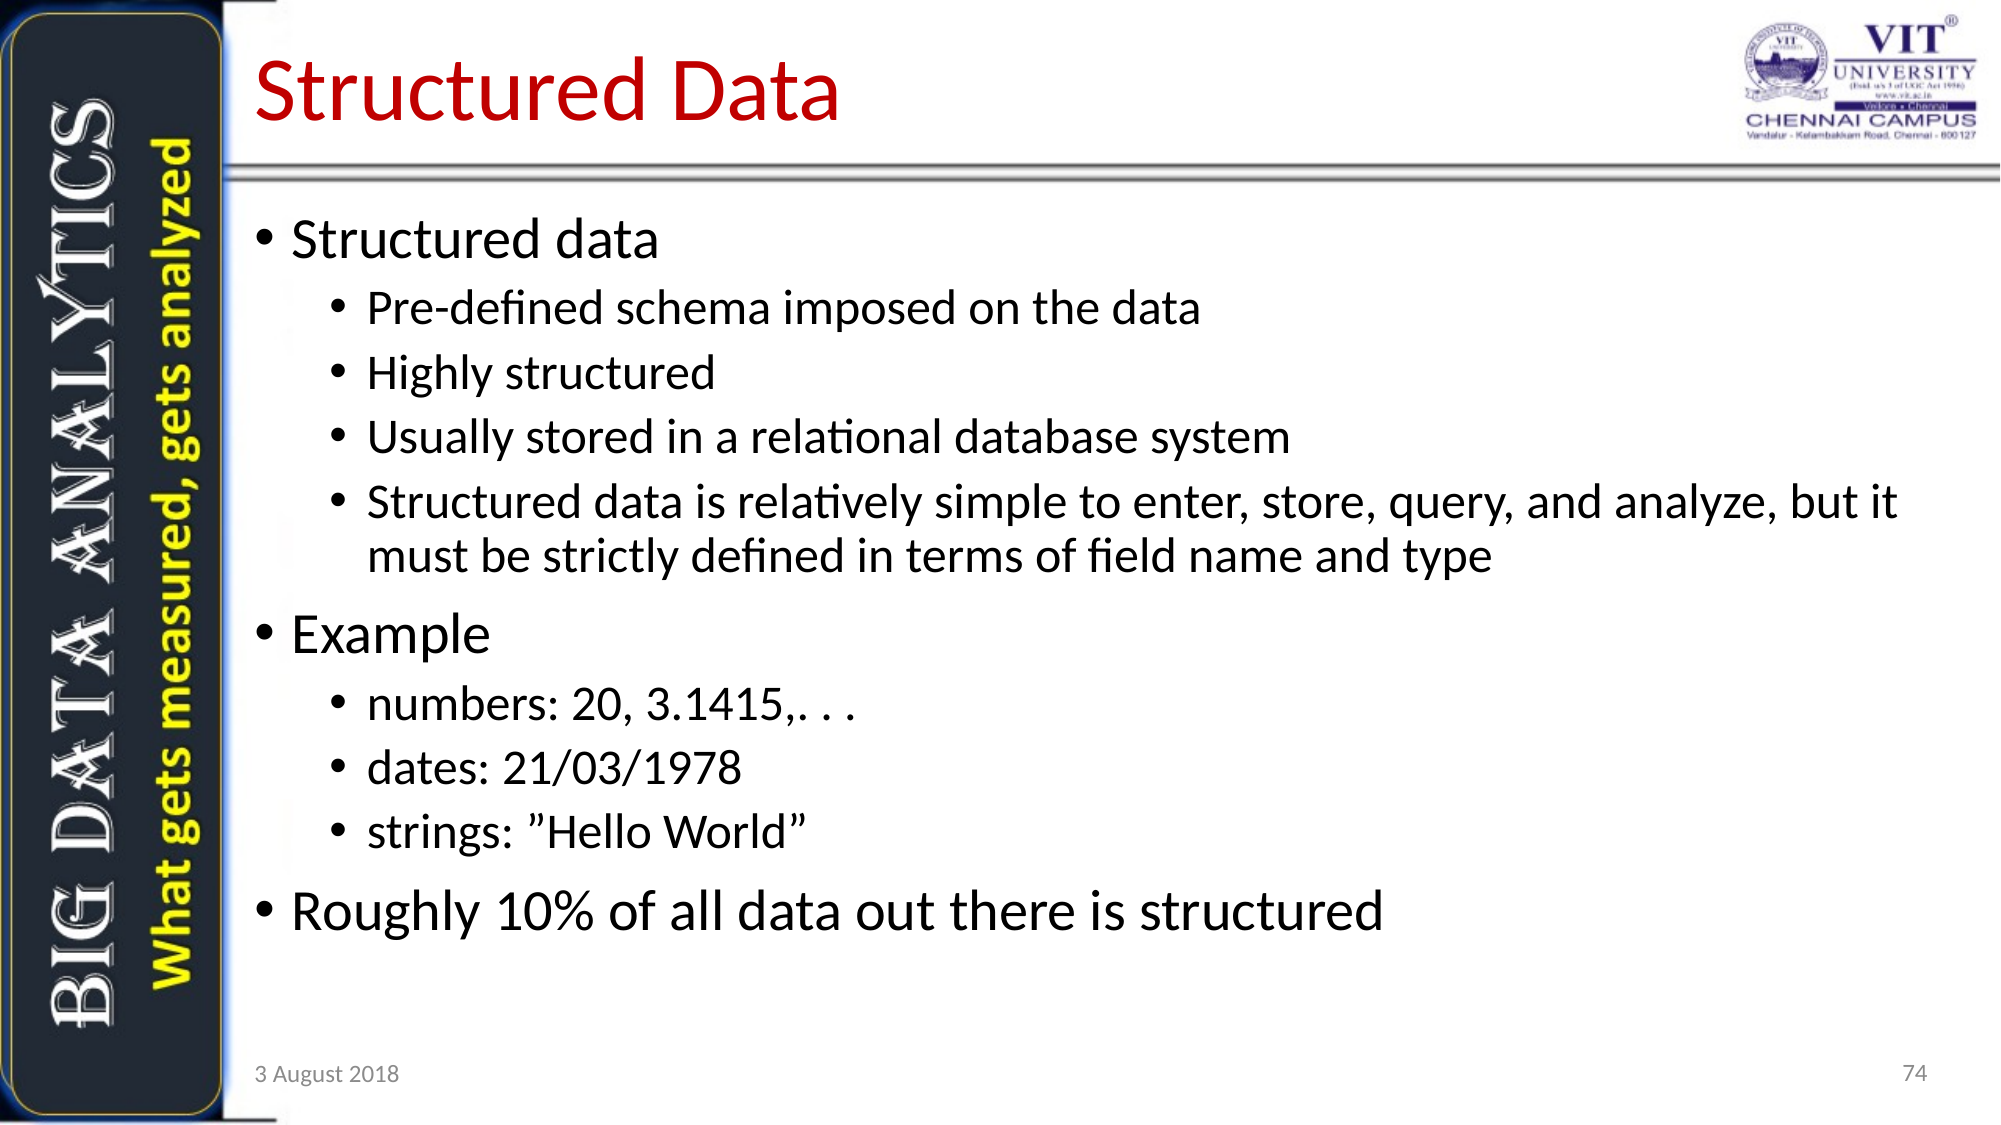

# Structured Data
Structured data
Pre-defined schema imposed on the data
Highly structured
Usually stored in a relational database system
Structured data is relatively simple to enter, store, query, and analyze, but it must be strictly defined in terms of field name and type
Example
numbers: 20, 3.1415,. . .
dates: 21/03/1978
strings: ”Hello World”
Roughly 10% of all data out there is structured
74
3 August 2018